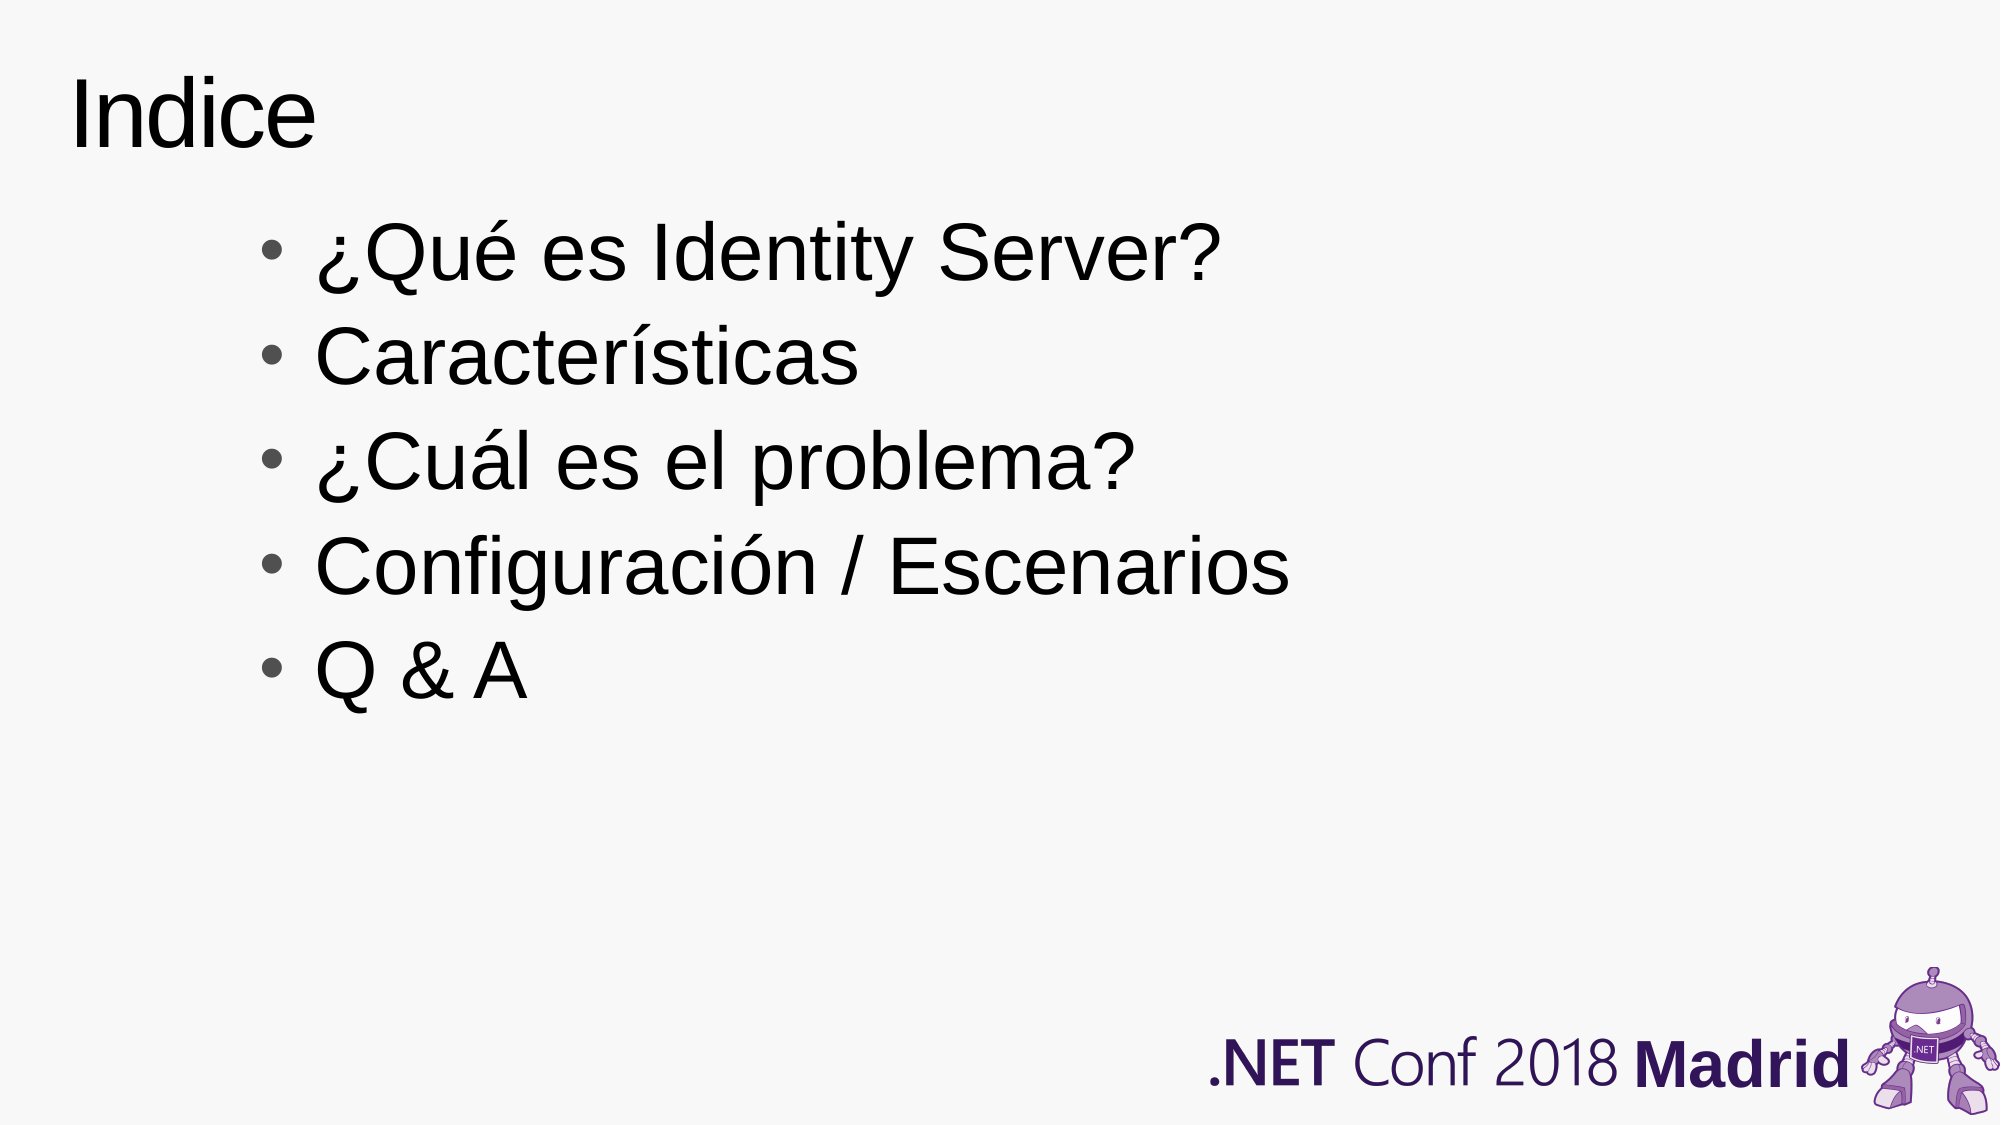

# Indice
¿Qué es Identity Server?
Características
¿Cuál es el problema?
Configuración / Escenarios
Q & A